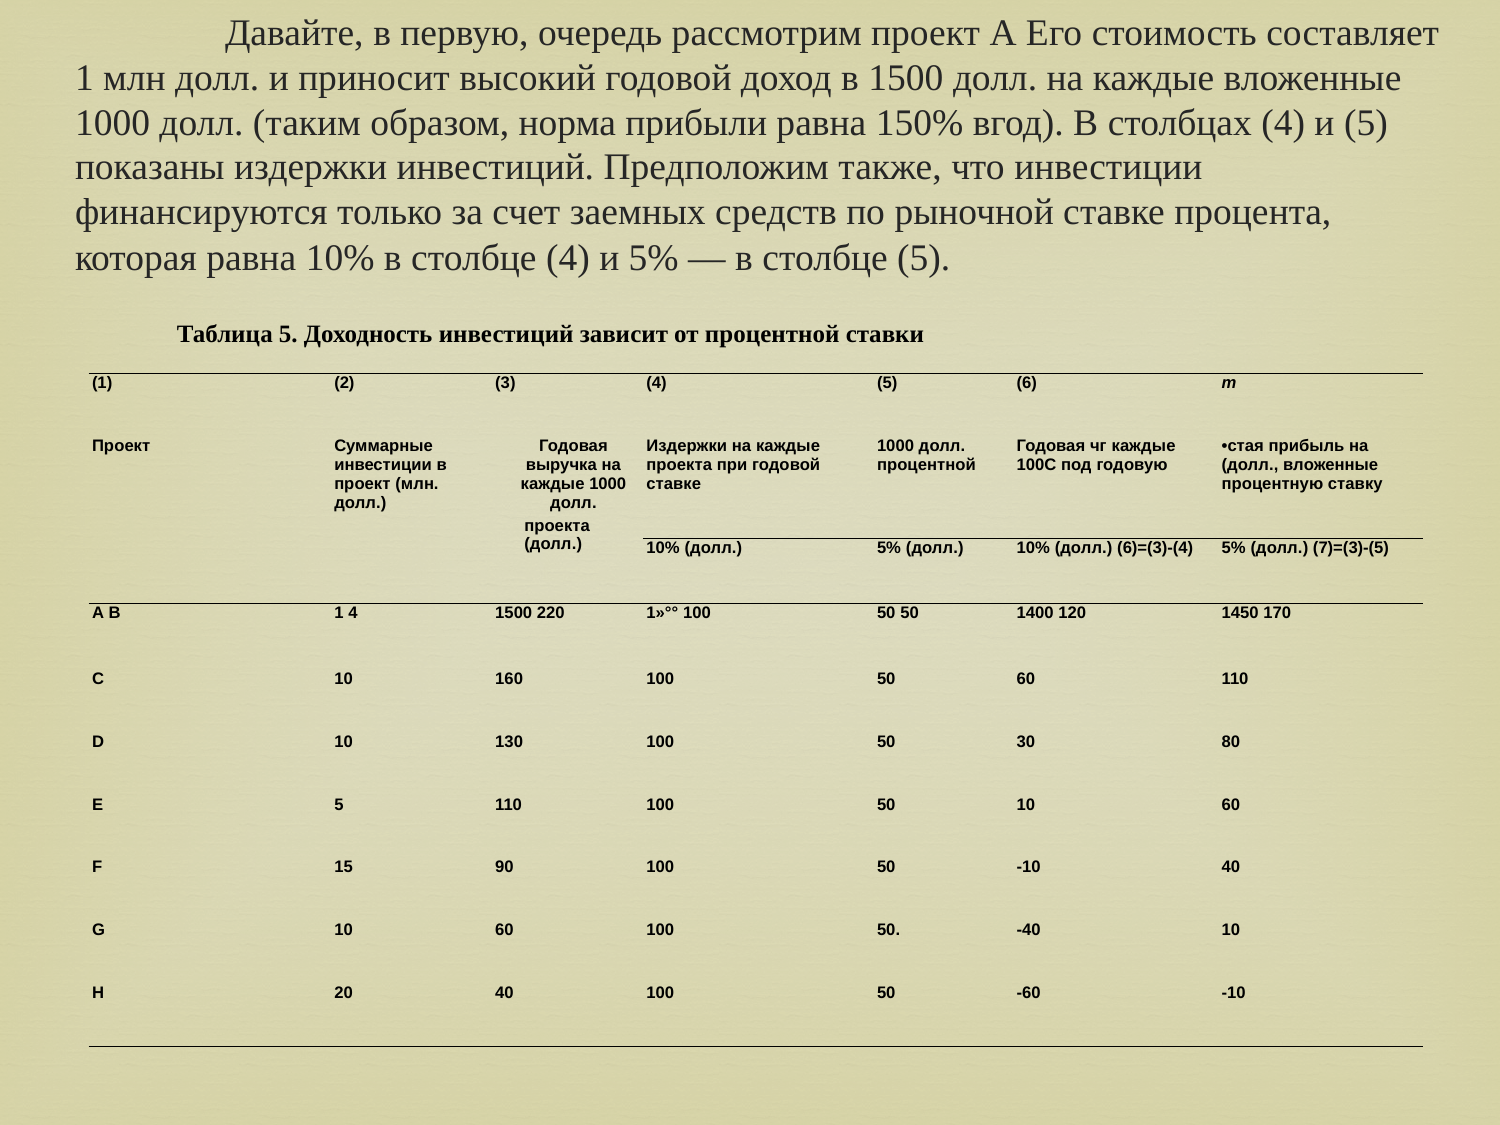

Давайте, в первую, очередь рассмотрим проект А Его стоимость составляет 1 млн долл. и приносит высокий годовой доход в 1500 долл. на каждые вложенные 1000 долл. (таким образом, норма прибыли равна 150% вгод). В столбцах (4) и (5) показаны издержки инвестиций. Предположим также, что инвестиции финансируются только за счет заемных средств по рыночной ставке процента, которая равна 10% в столбце (4) и 5% — в столбце (5).
Таблица 5. Доходность инвестиций зависит от процентной ставки
| (1) | (2) | (3) | (4) | (5) | (6) | т |
| --- | --- | --- | --- | --- | --- | --- |
| Проект | Суммарные инвестиции в проект (млн. долл.) | Годовая выручка на каждые 1000 долл. проекта (долл.) | Издержки на каждые проекта при годовой ставке | 1000 долл. процентной | Годовая чг каждые 100С под годовую | •стая прибыль на (долл., вложенные процентную ставку |
|  |  |  | 10% (долл.) | 5% (долл.) | 10% (долл.) (6)=(3)-(4) | 5% (долл.) (7)=(3)-(5) |
| А В | 1 4 | 1500 220 | 1»°° 100 | 50 50 | 1400 120 | 1450 170 |
| С | 10 | 160 | 100 | 50 | 60 | 110 |
| D | 10 | 130 | 100 | 50 | 30 | 80 |
| Е | 5 | 110 | 100 | 50 | 10 | 60 |
| F | 15 | 90 | 100 | 50 | -10 | 40 |
| G | 10 | 60 | 100 | 50. | -40 | 10 |
| Н | 20 | 40 | 100 | 50 | -60 | -10 |